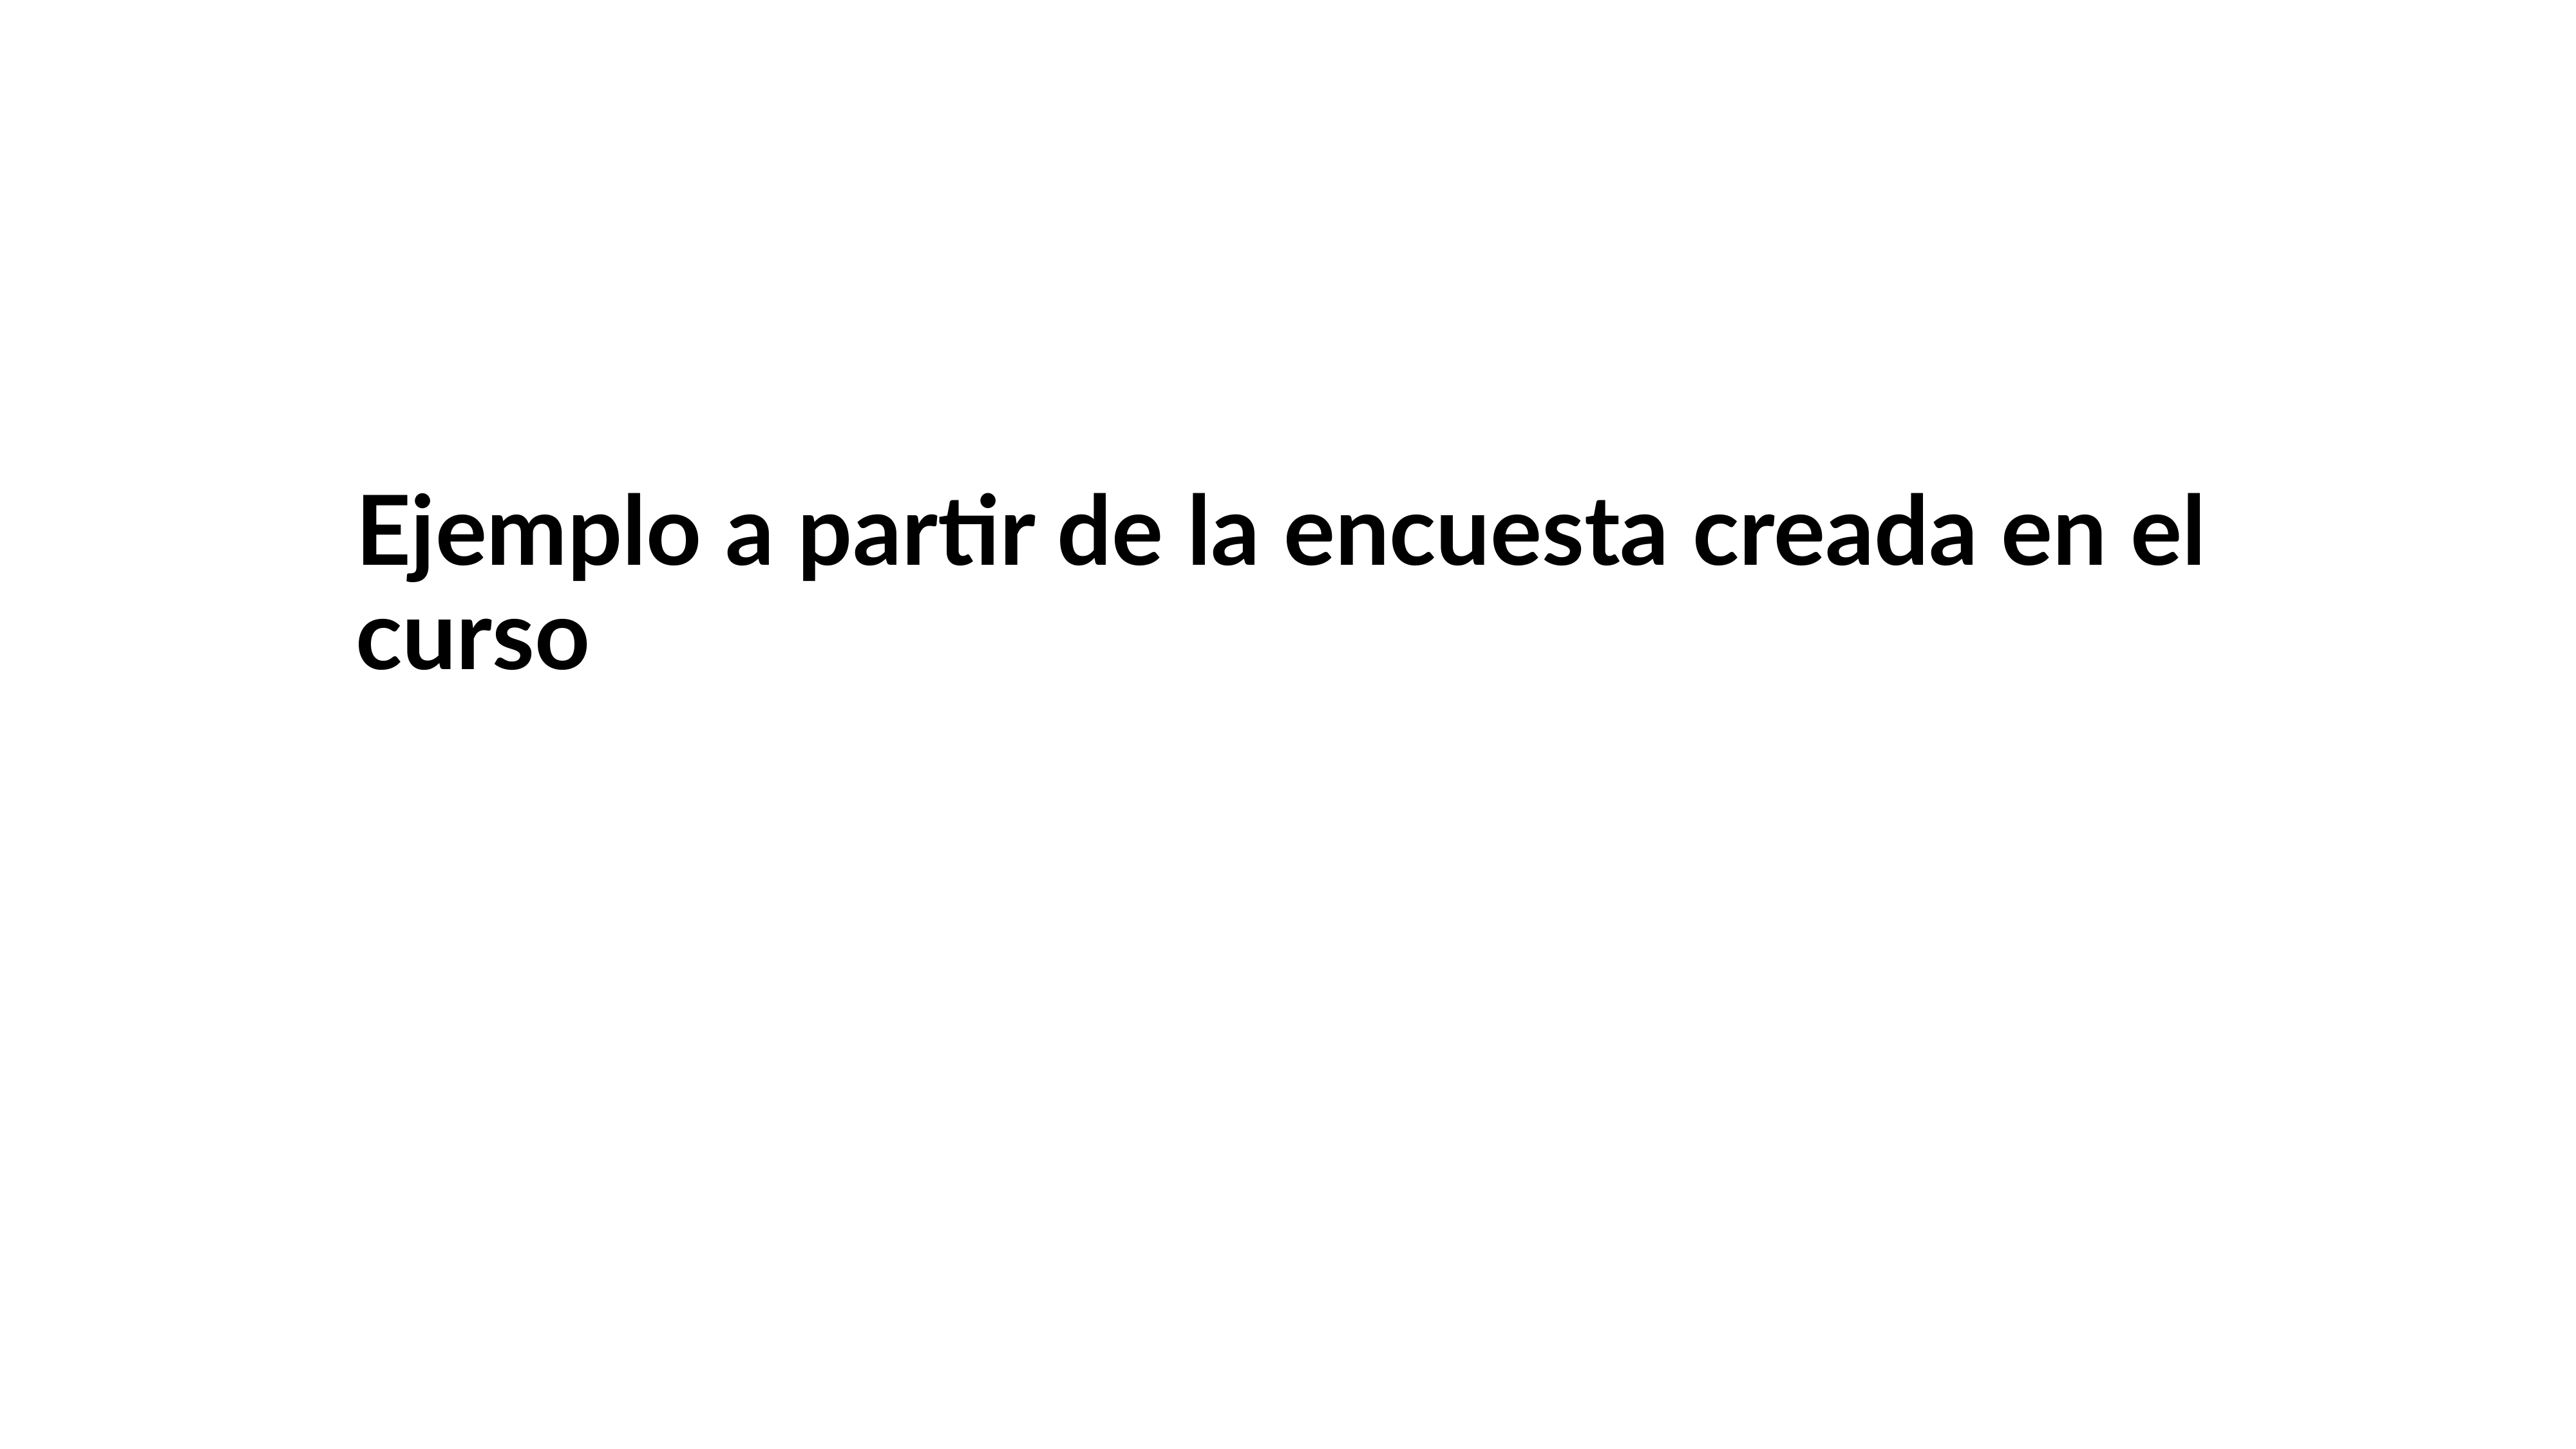

Ejemplo a partir de la encuesta creada en el curso